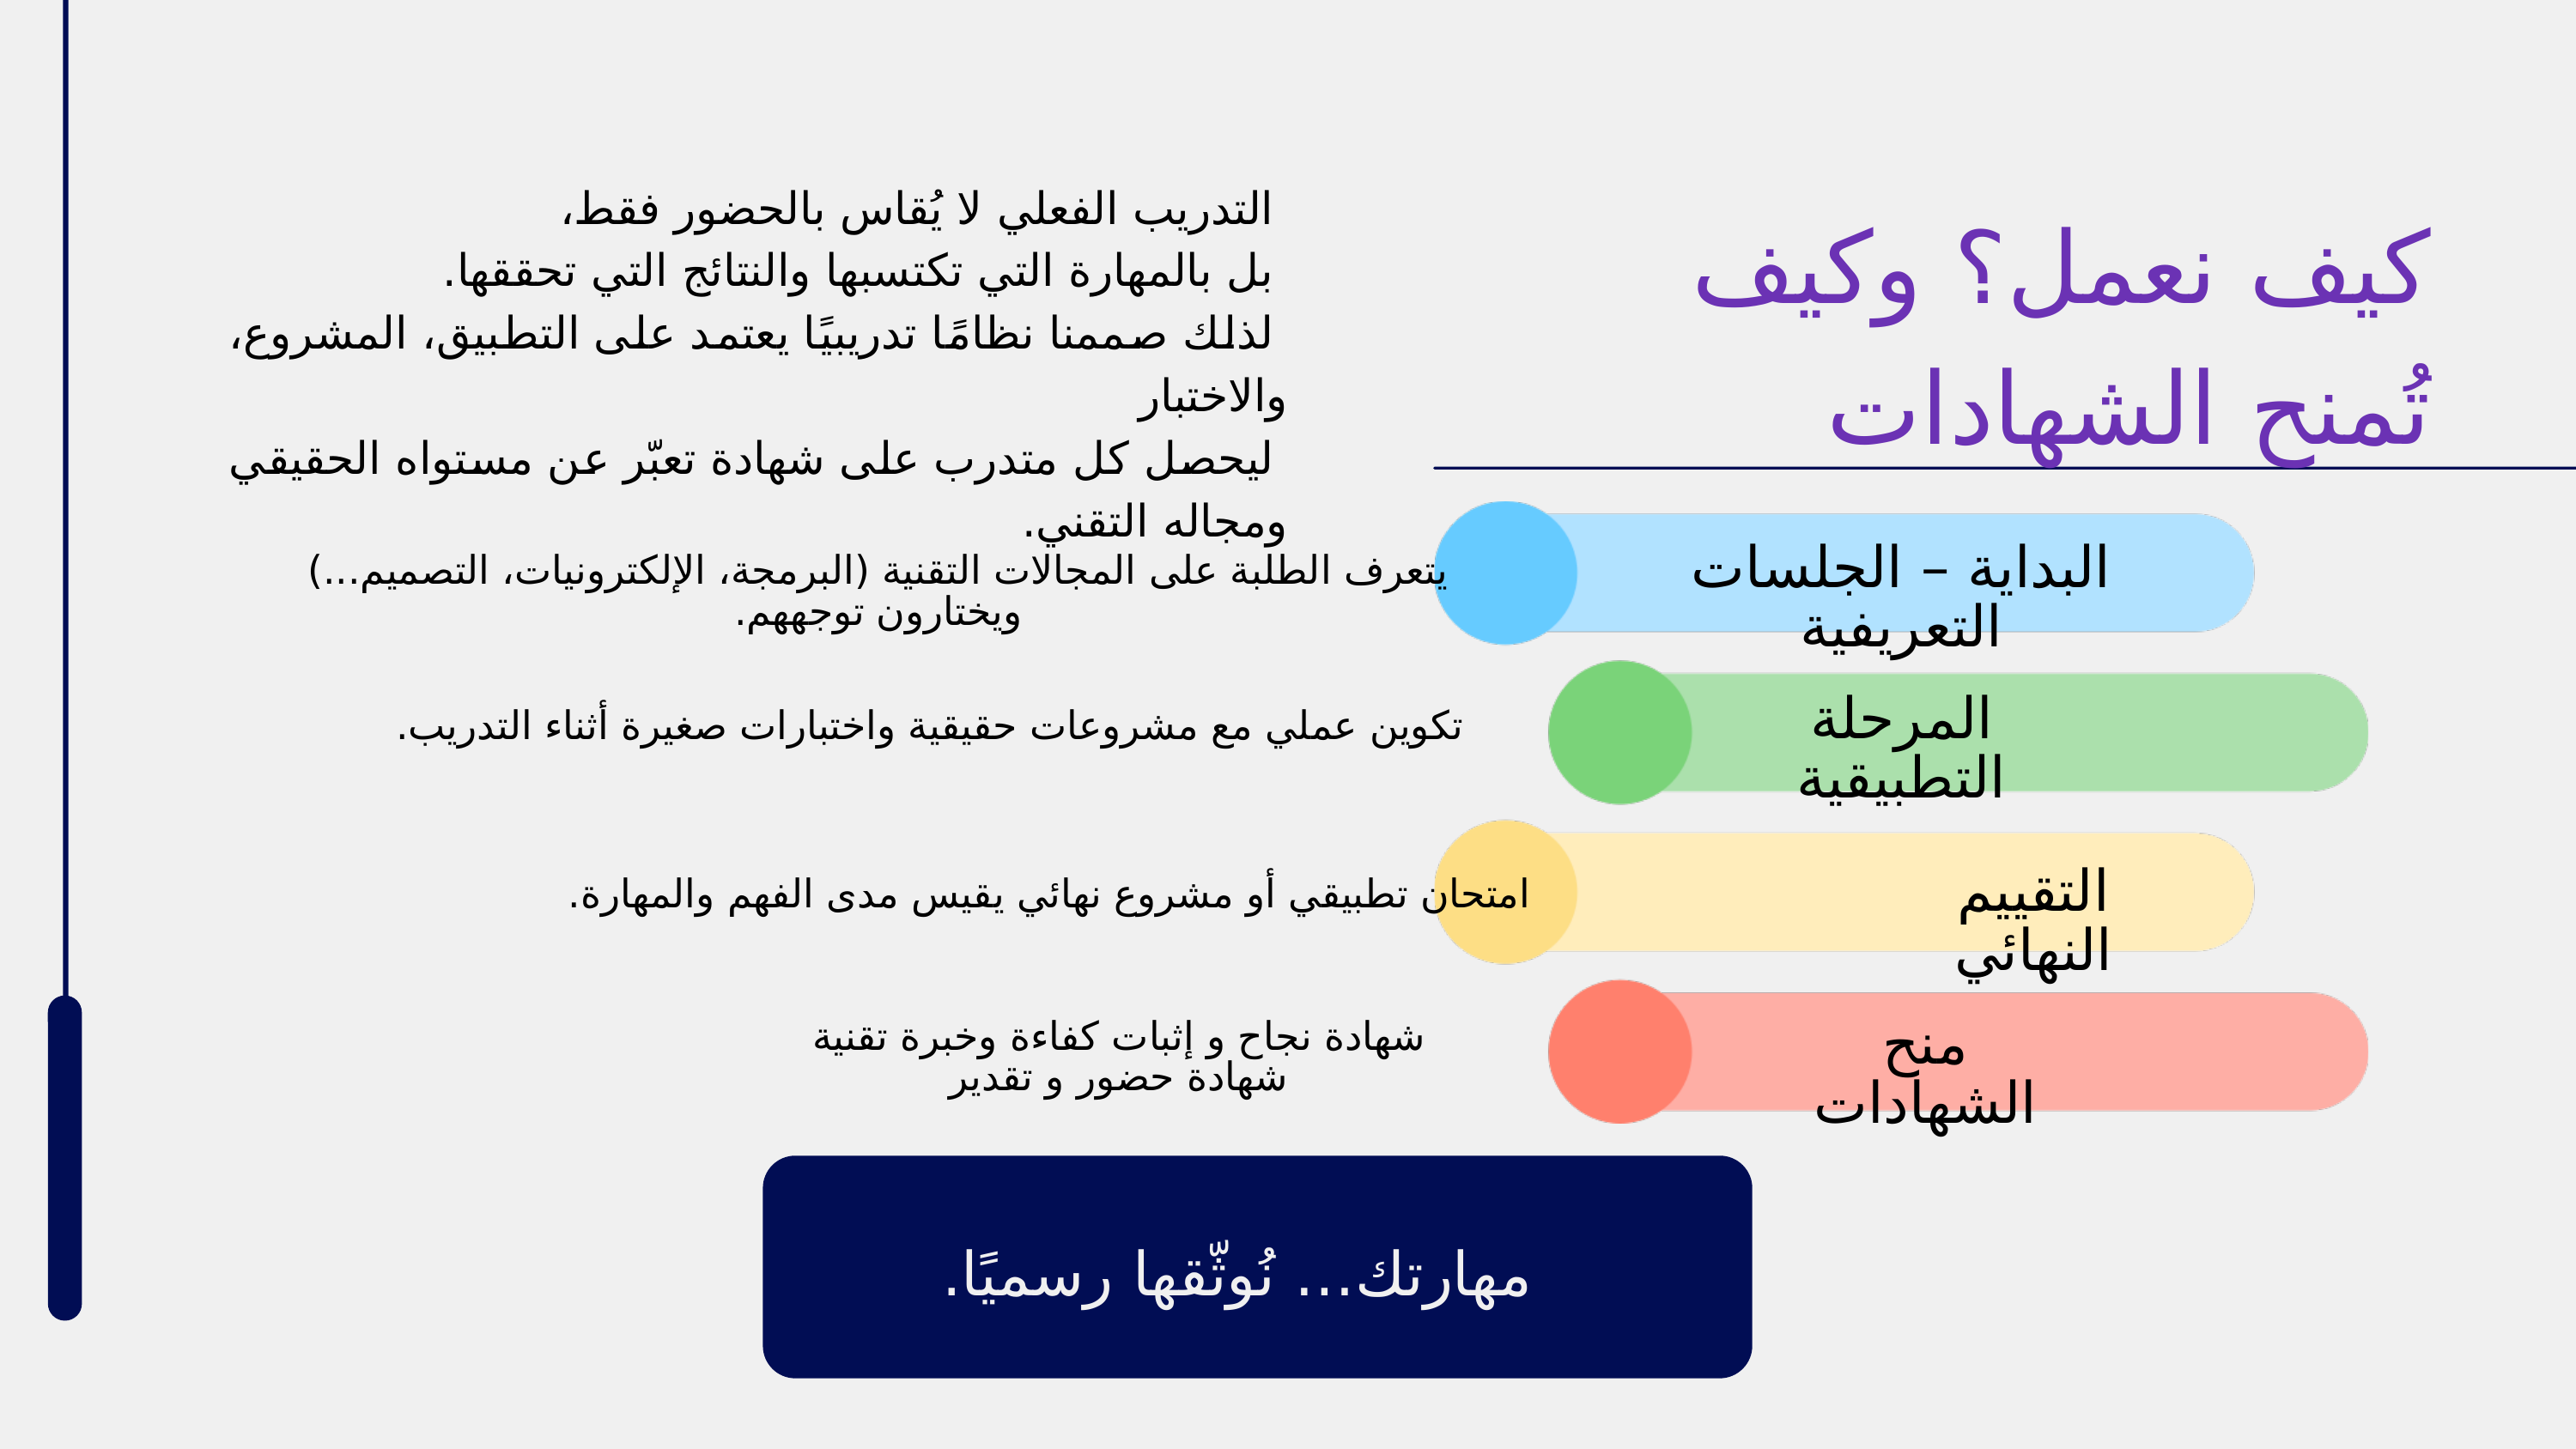

التدريب الفعلي لا يُقاس بالحضور فقط،
 بل بالمهارة التي تكتسبها والنتائج التي تحققها.
 لذلك صممنا نظامًا تدريبيًا يعتمد على التطبيق، المشروع، والاختبار
 ليحصل كل متدرب على شهادة تعبّر عن مستواه الحقيقي ومجاله التقني.
كيف نعمل؟ وكيف تُمنح الشهادات

البداية – الجلسات التعريفية
يتعرف الطلبة على المجالات التقنية (البرمجة، الإلكترونيات، التصميم...) ويختارون توجههم.
المرحلة التطبيقية
تكوين عملي مع مشروعات حقيقية واختبارات صغيرة أثناء التدريب.
التقييم النهائي
امتحان تطبيقي أو مشروع نهائي يقيس مدى الفهم والمهارة.
منح الشهادات
شهادة نجاح و إثبات كفاءة وخبرة تقنية
شهادة حضور و تقدير

مهارتك… نُوثّقها رسميًا.